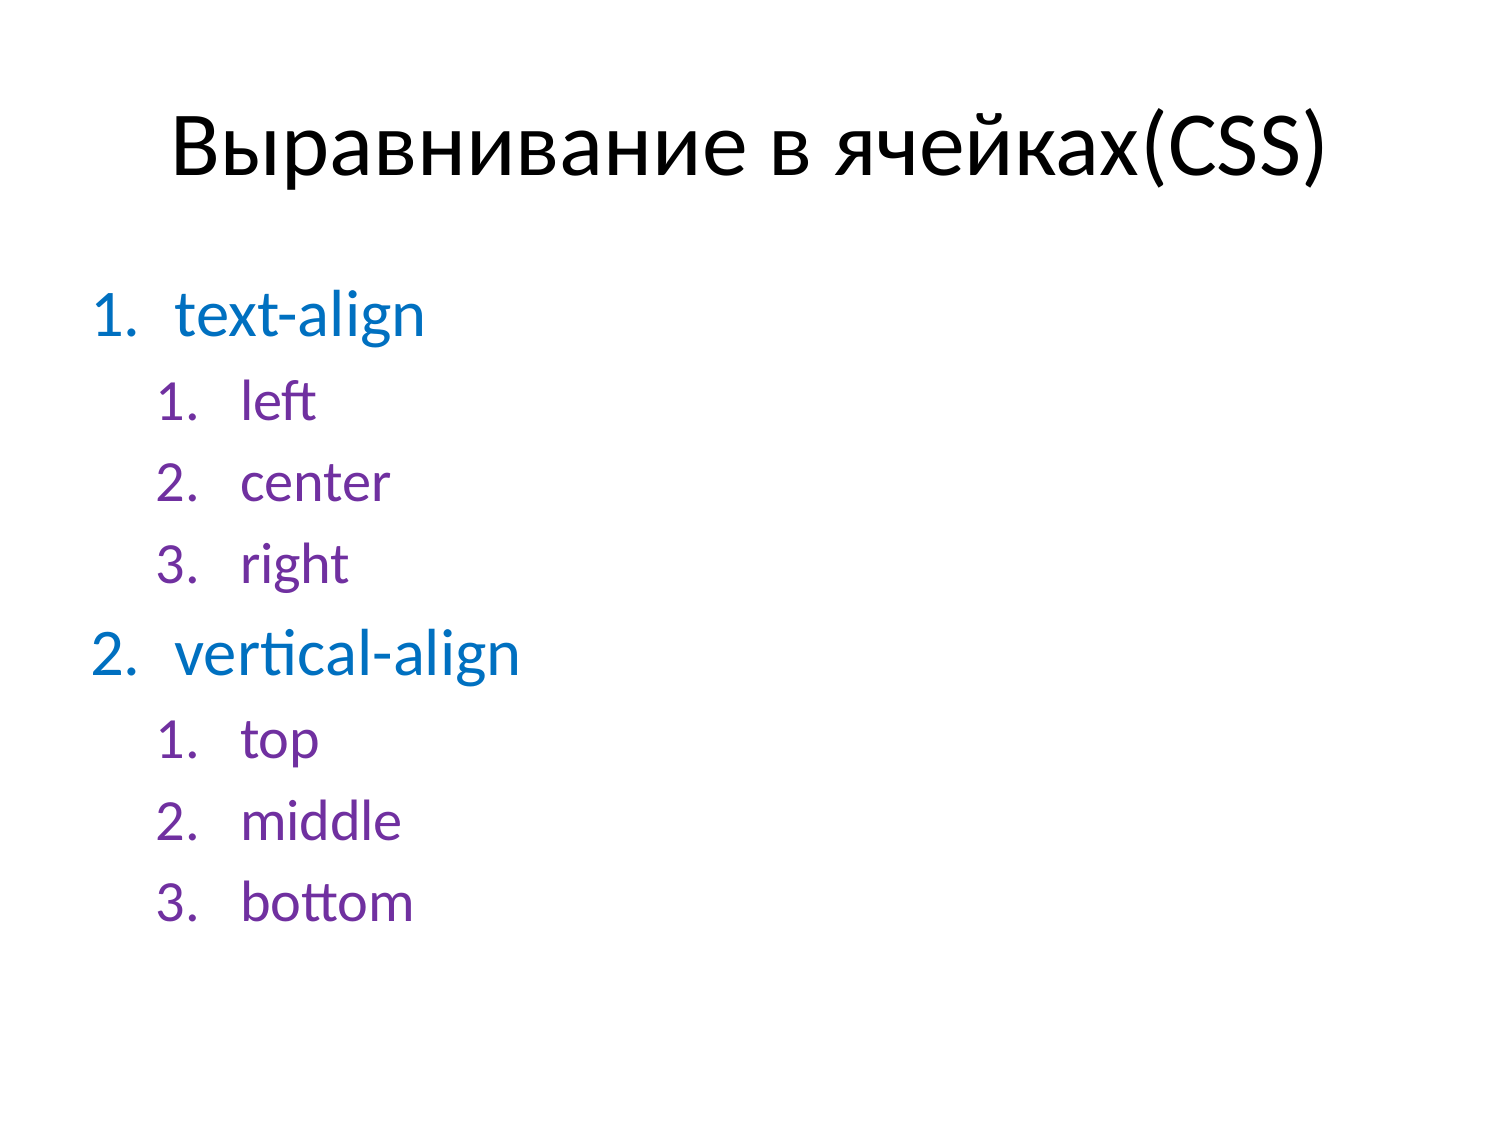

# Выравнивание в ячейках(CSS)
text-align
left
center
right
vertical-align
top
middle
bottom